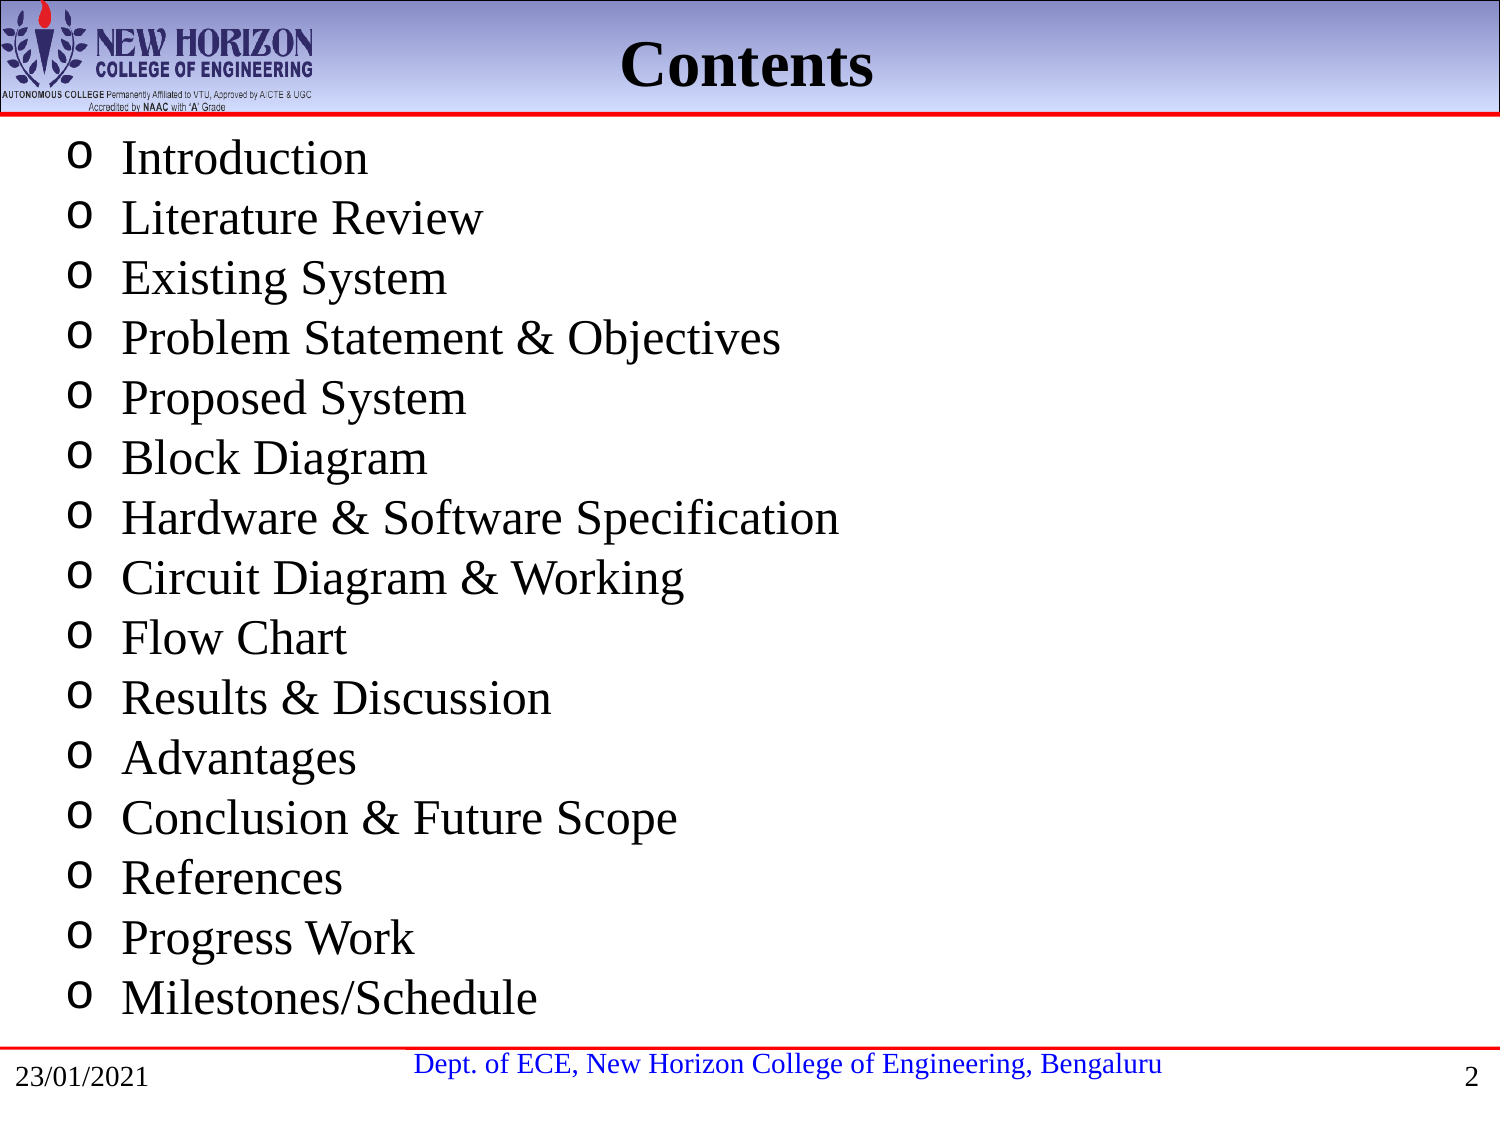

Contents
Introduction
Literature Review
Existing System
Problem Statement & Objectives
Proposed System
Block Diagram
Hardware & Software Specification
Circuit Diagram & Working
Flow Chart
Results & Discussion
Advantages
Conclusion & Future Scope
References
Progress Work
Milestones/Schedule
23/01/2021
2